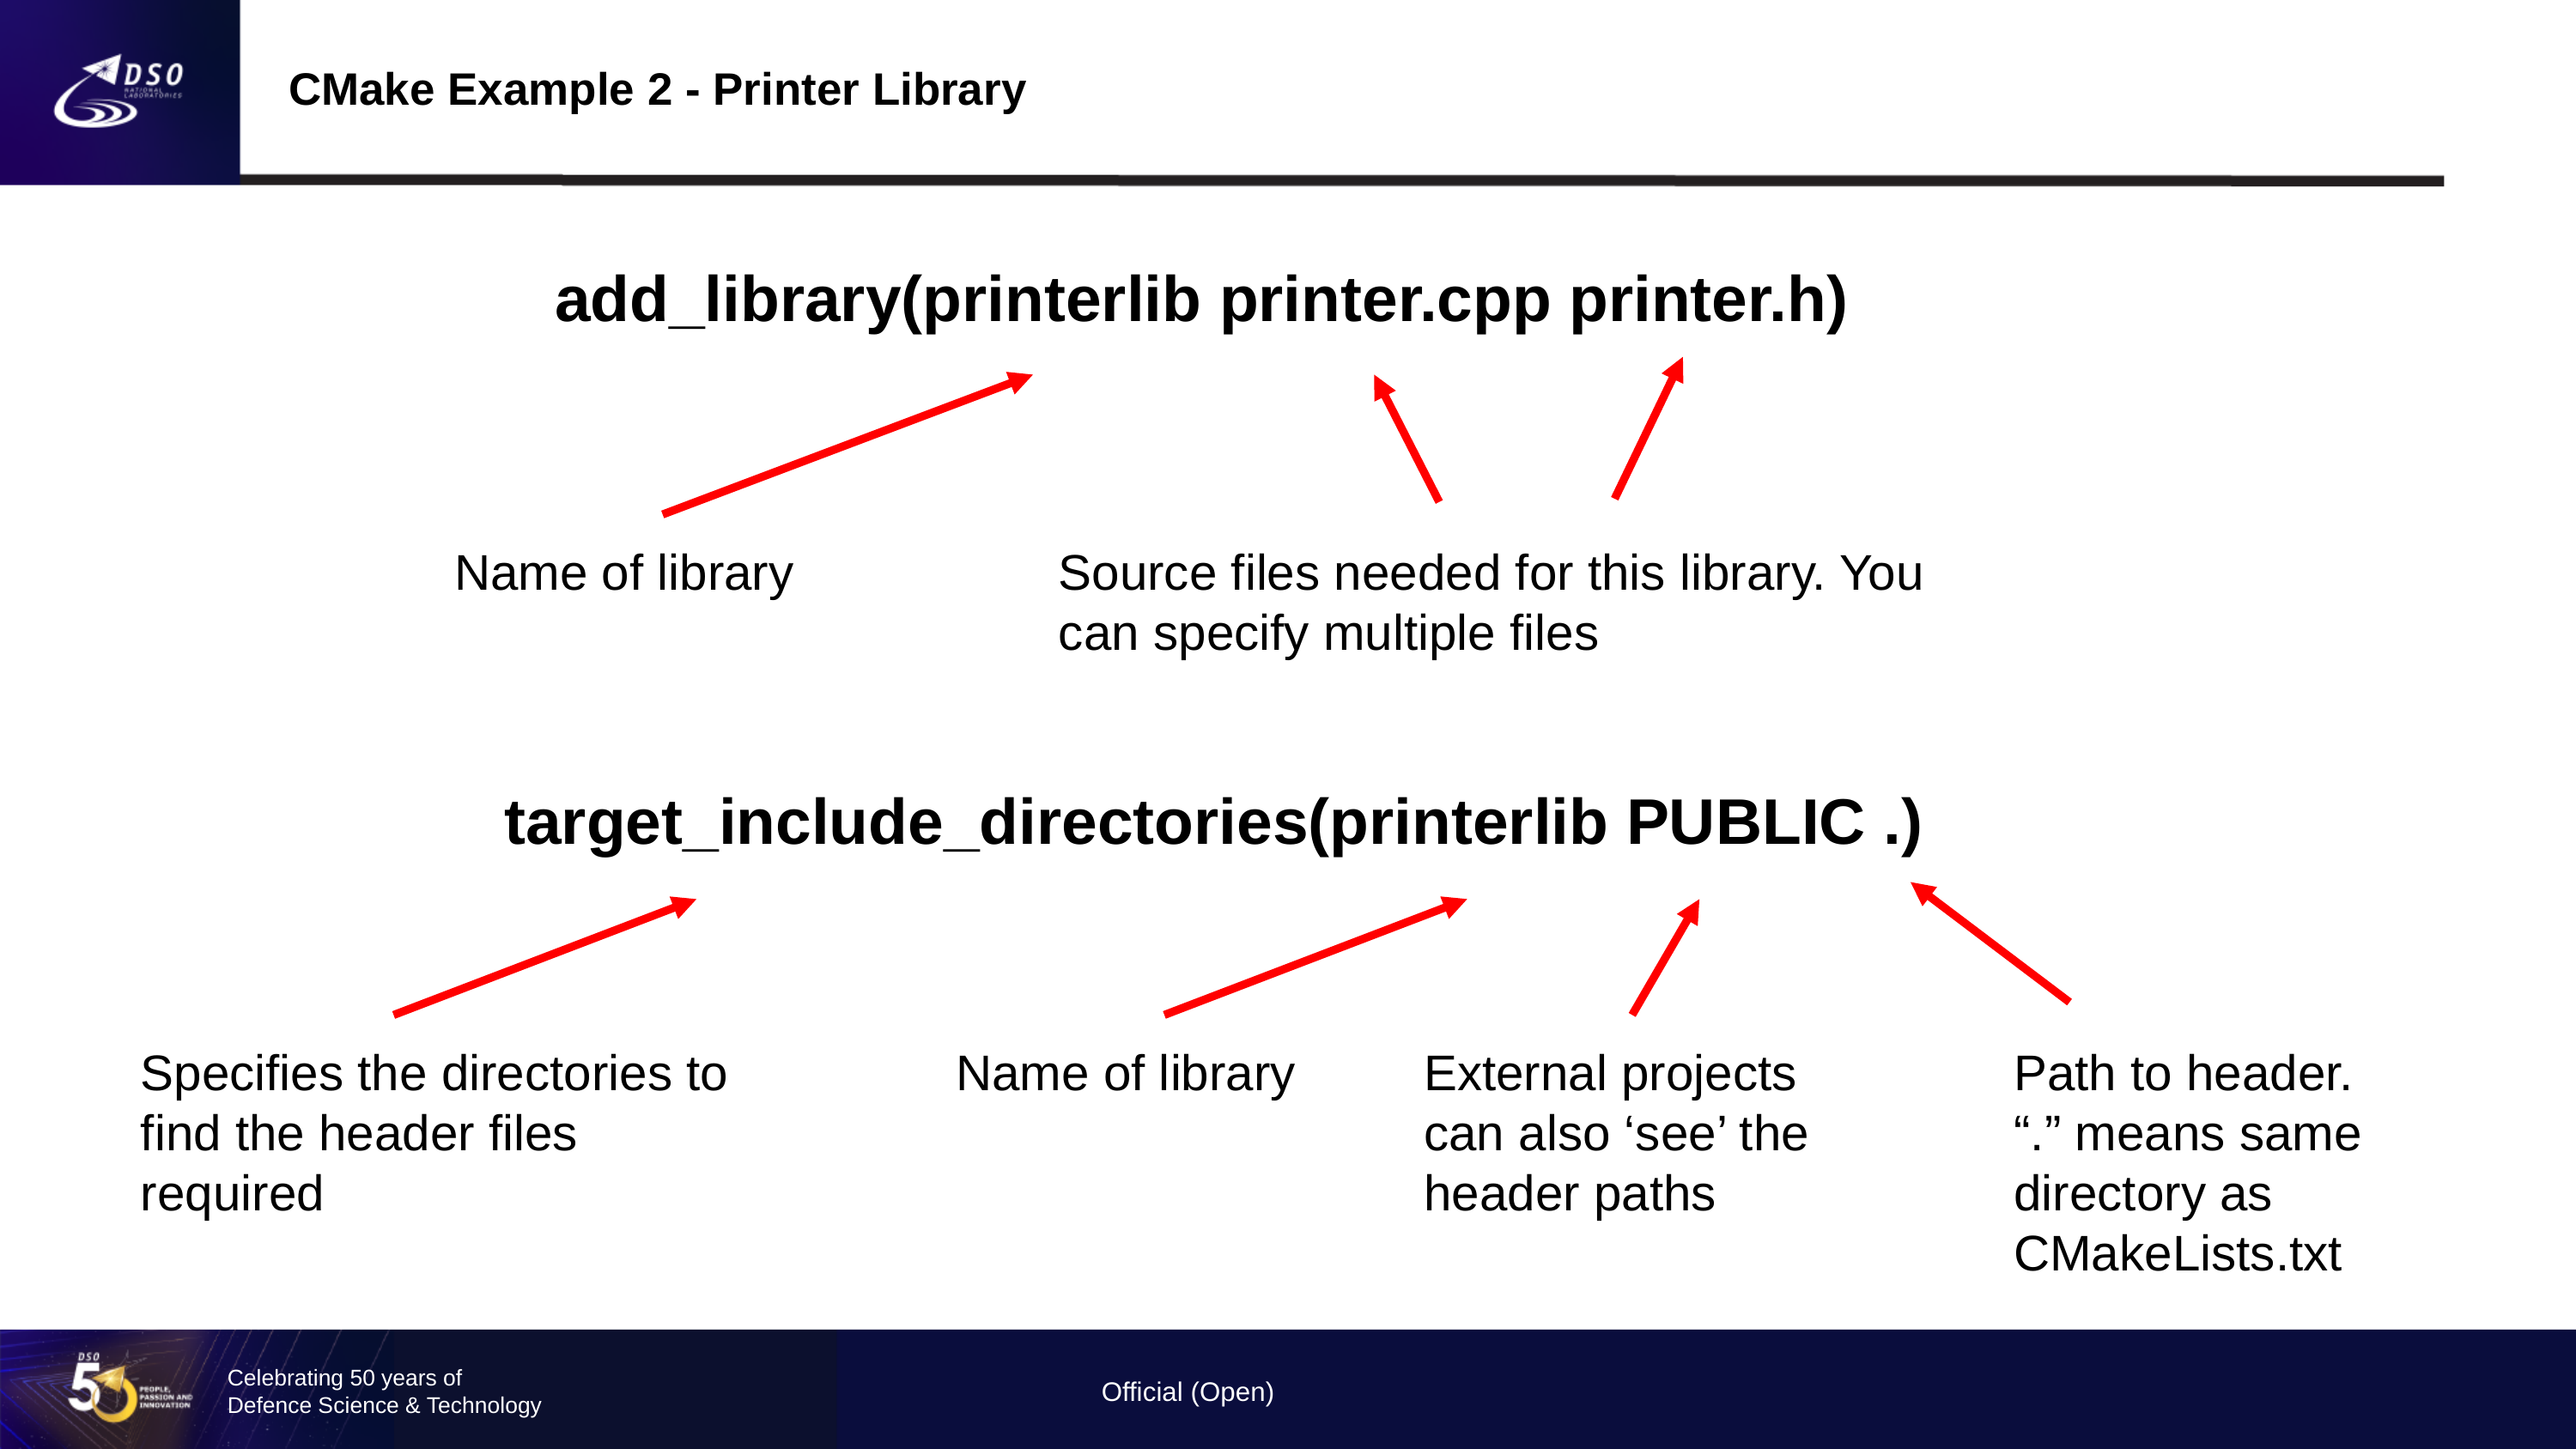

CMake Example 2 - Printer Library
add_library(printerlib printer.cpp printer.h)

Name of library
Source files needed for this library. You can specify multiple files
target_include_directories(printerlib PUBLIC .)

Specifies the directories to find the header files required
Name of library
External projects can also ‘see’ the header paths
Path to header. “.” means same directory as CMakeLists.txt